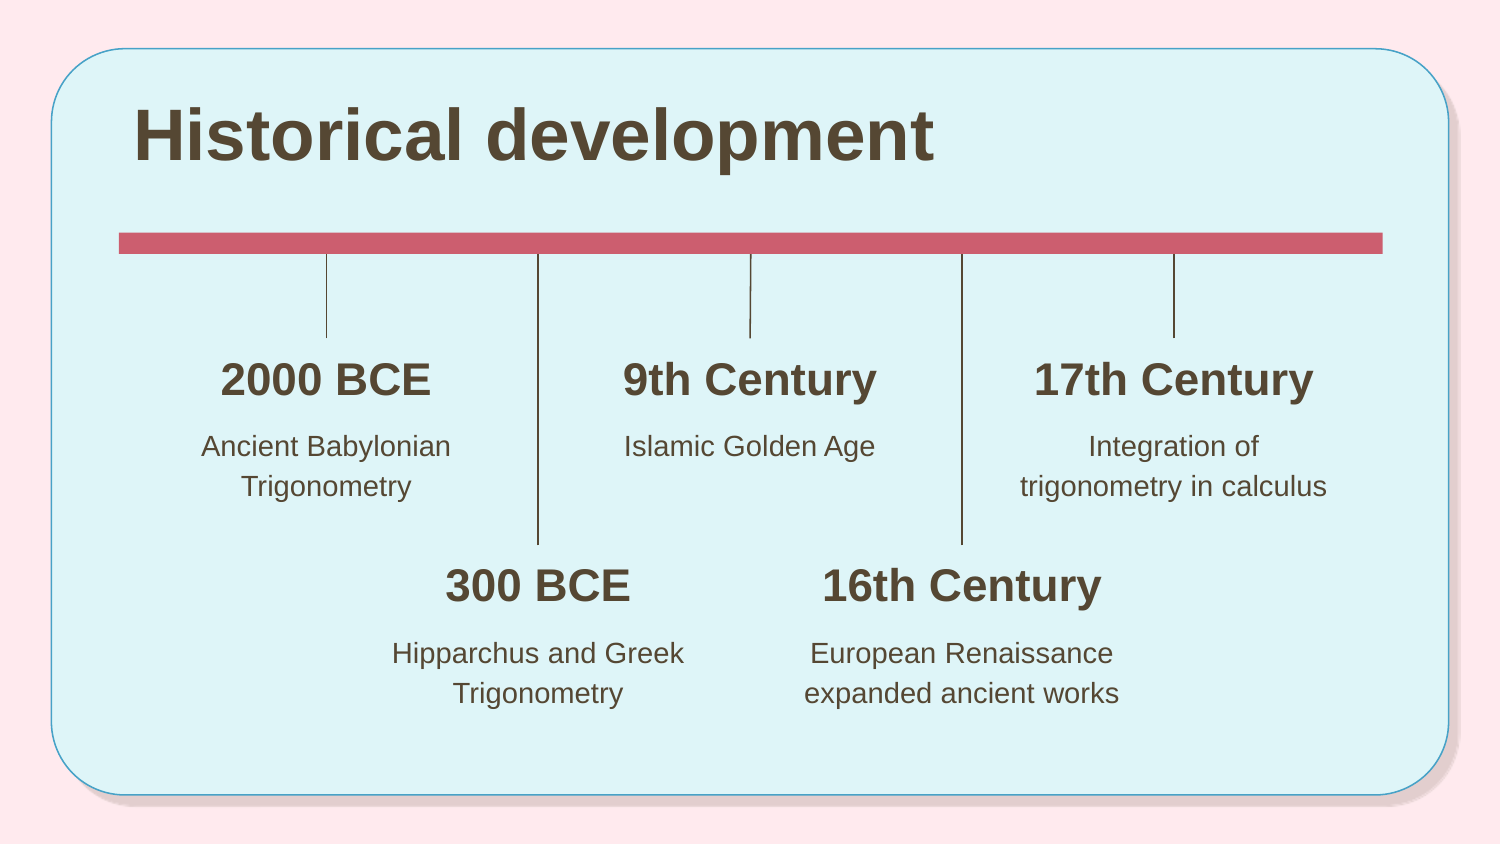

# Historical development

2000 BCE
9th Century
17th Century
Ancient Babylonian Trigonometry
Islamic Golden Age
Integration of trigonometry in calculus
300 BCE
16th Century
Hipparchus and Greek Trigonometry
European Renaissance expanded ancient works